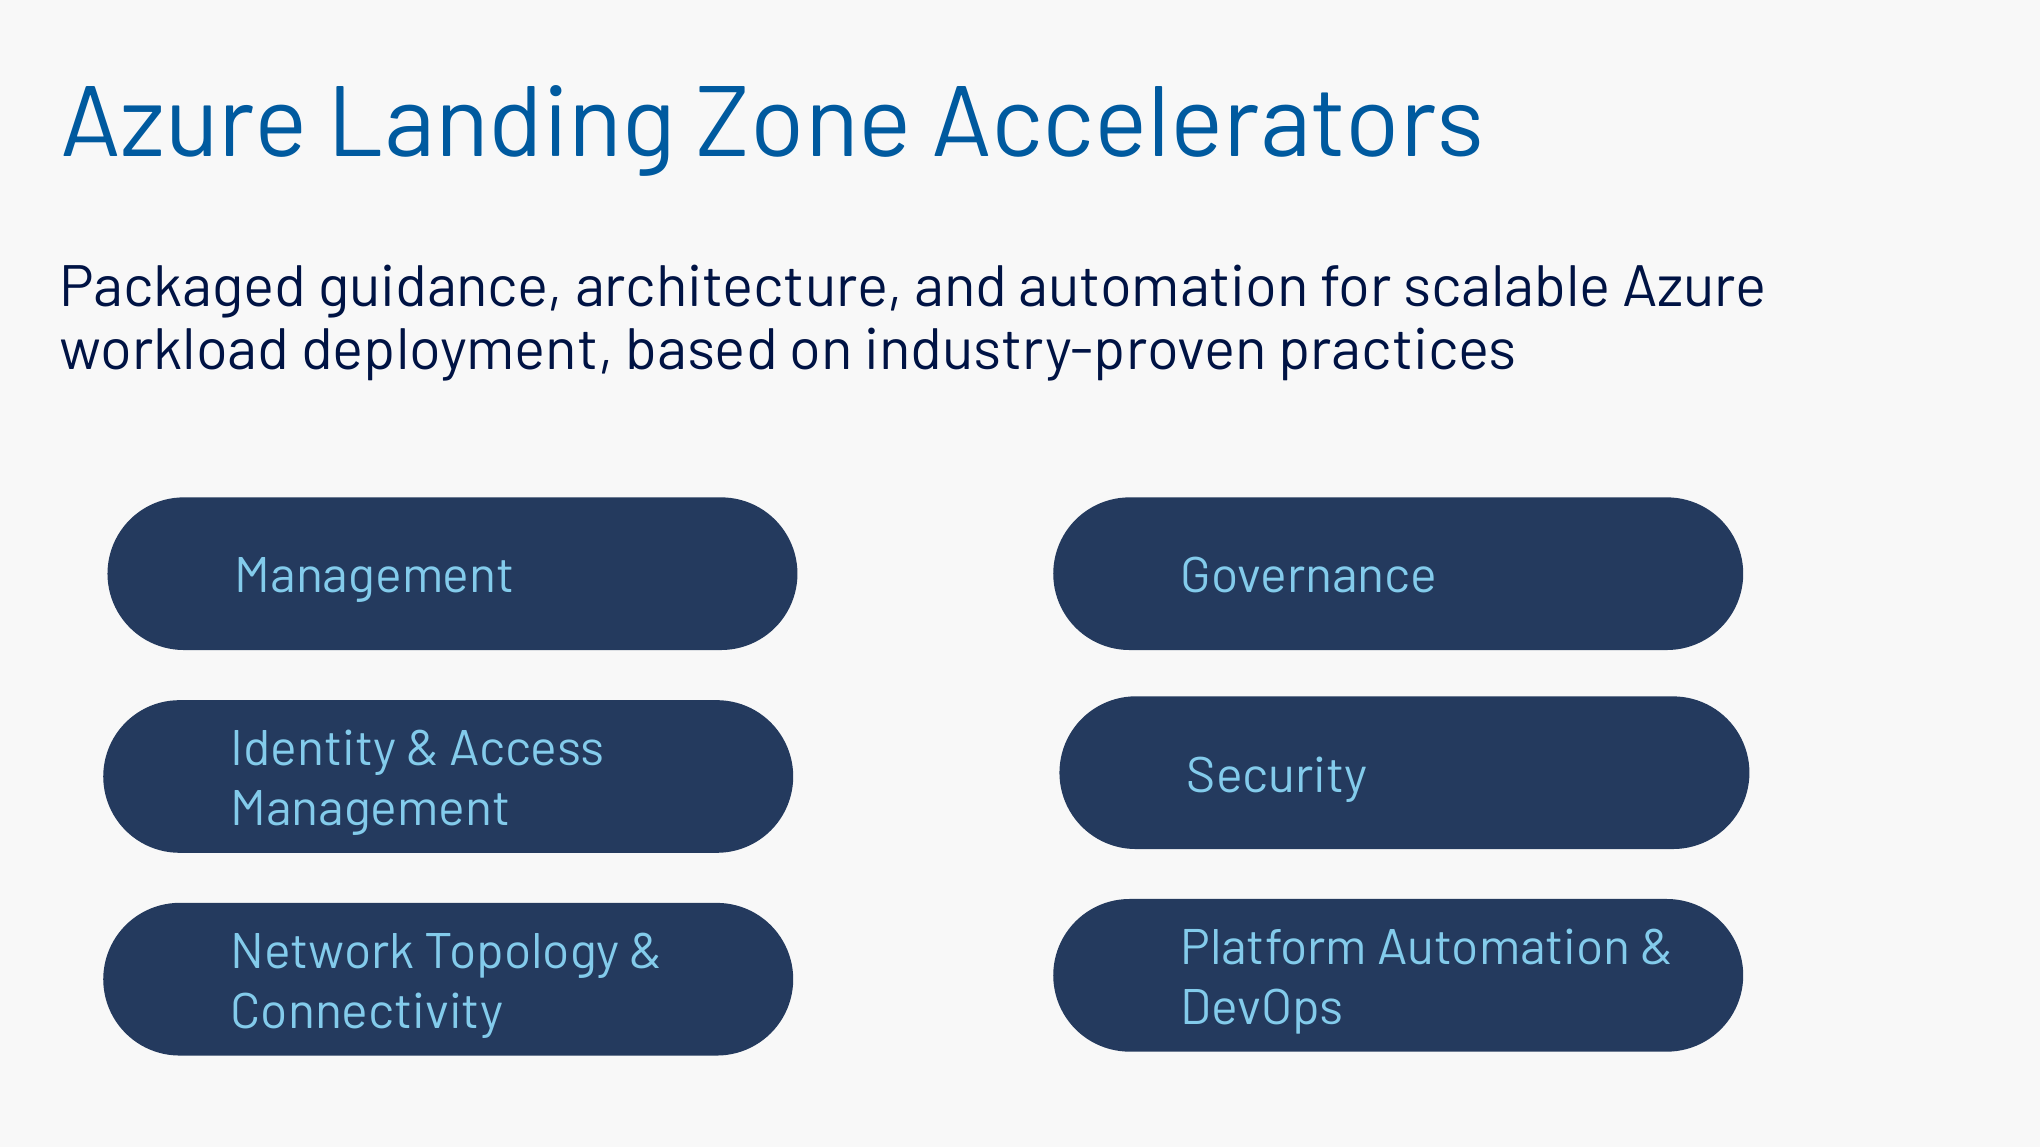

# Azure Landing Zone Accelerators
Packaged guidance, architecture, and automation for scalable Azure workload deployment, based on industry-proven practices

Management
Governance
Security
Identity & Access Management
Platform Automation & DevOps
Network Topology & Connectivity